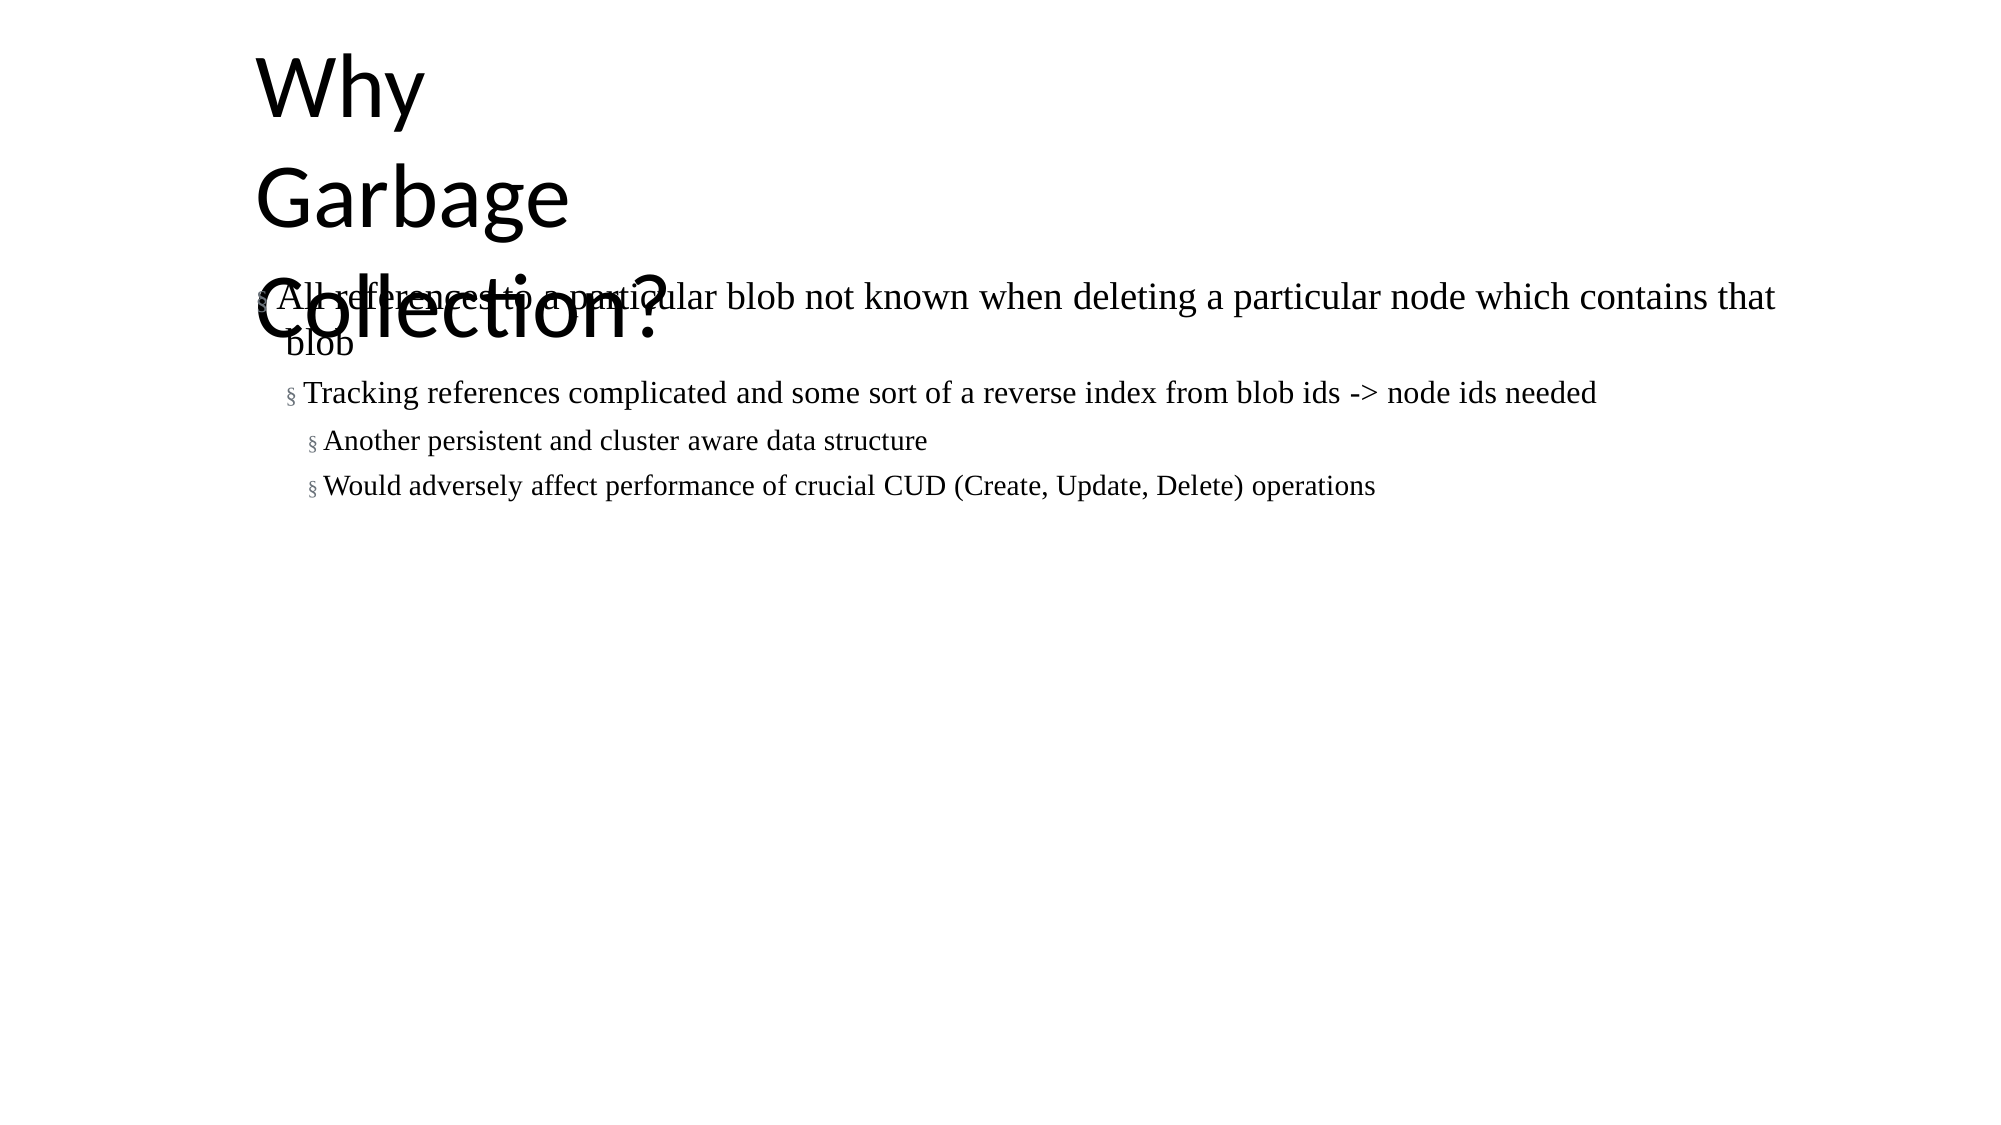

# Why Garbage Collection?
§ All references to a particular blob not known when deleting a particular node which contains that  blob
§ Tracking references complicated and some sort of a reverse index from blob ids -> node ids needed
§ Another persistent and cluster aware data structure
§ Would adversely affect performance of crucial CUD (Create, Update, Delete) operations
' 2017 Adobe Systems Incorporated. All Rights Reserved. Adobe Confidential.
184
' 2017 Adobe Systems Incorporated. All Rights Reserved. Adobe Confidential.
' 2016 Adobe Systems Incorporated. All Rights Reserved. Adobe Confidential.